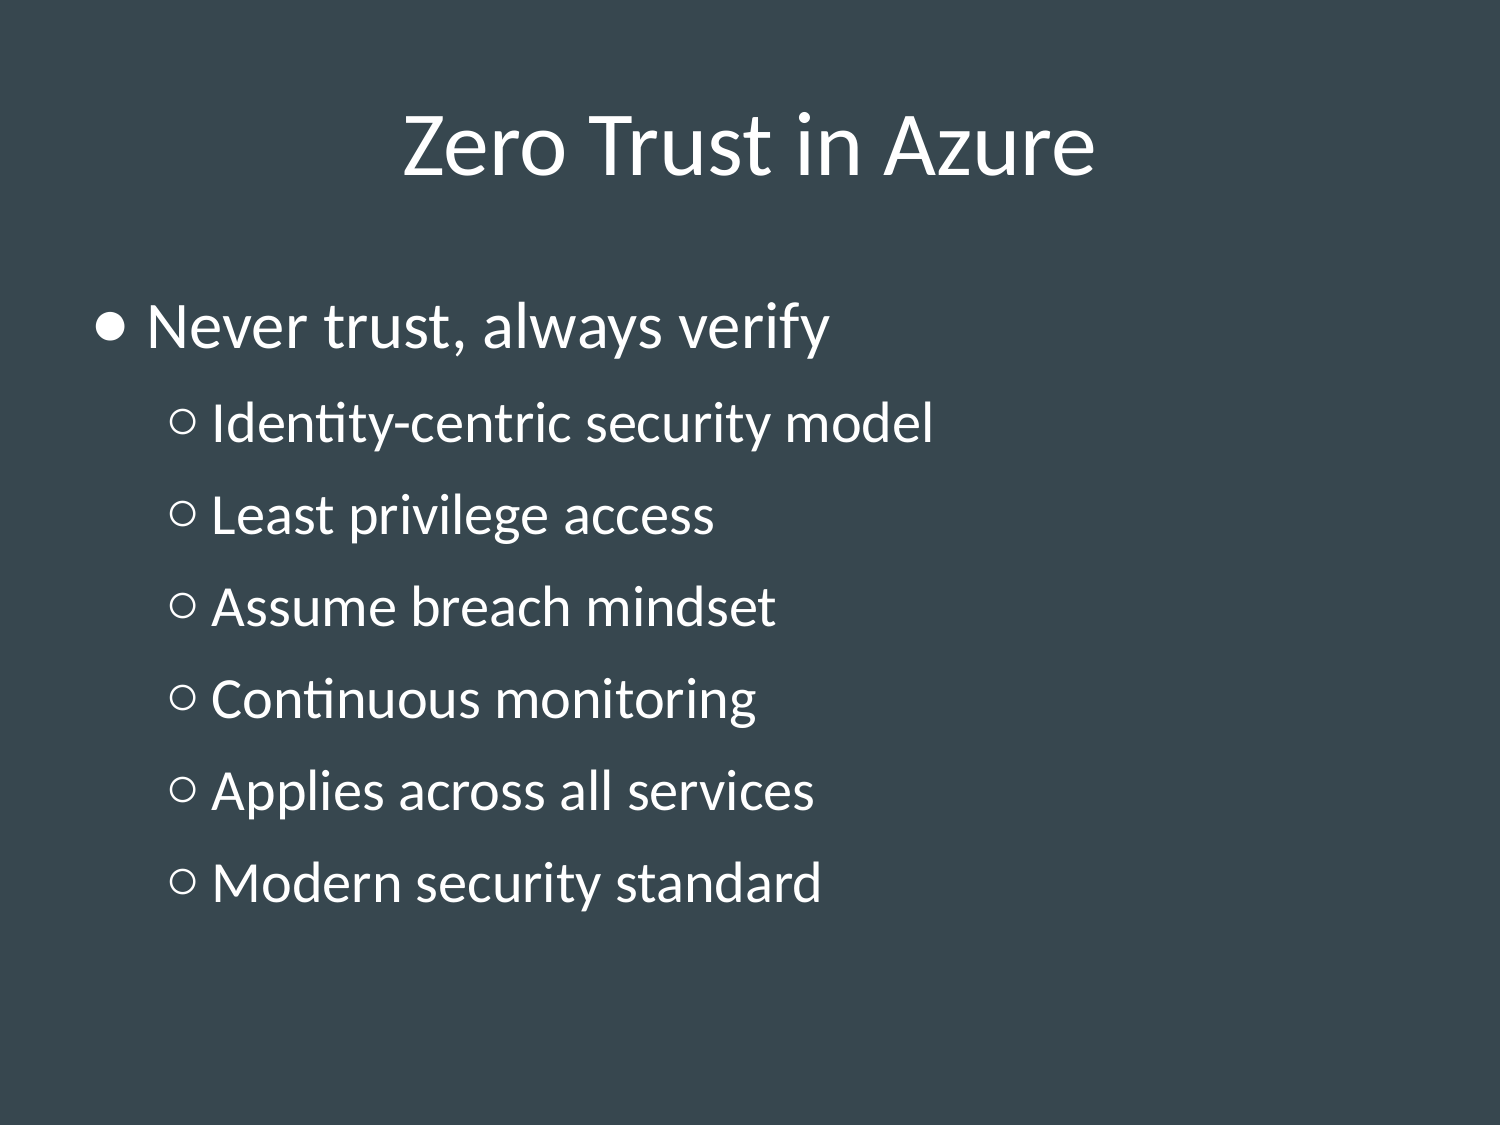

# Zero Trust in Azure
Never trust, always verify
Identity-centric security model
Least privilege access
Assume breach mindset
Continuous monitoring
Applies across all services
Modern security standard